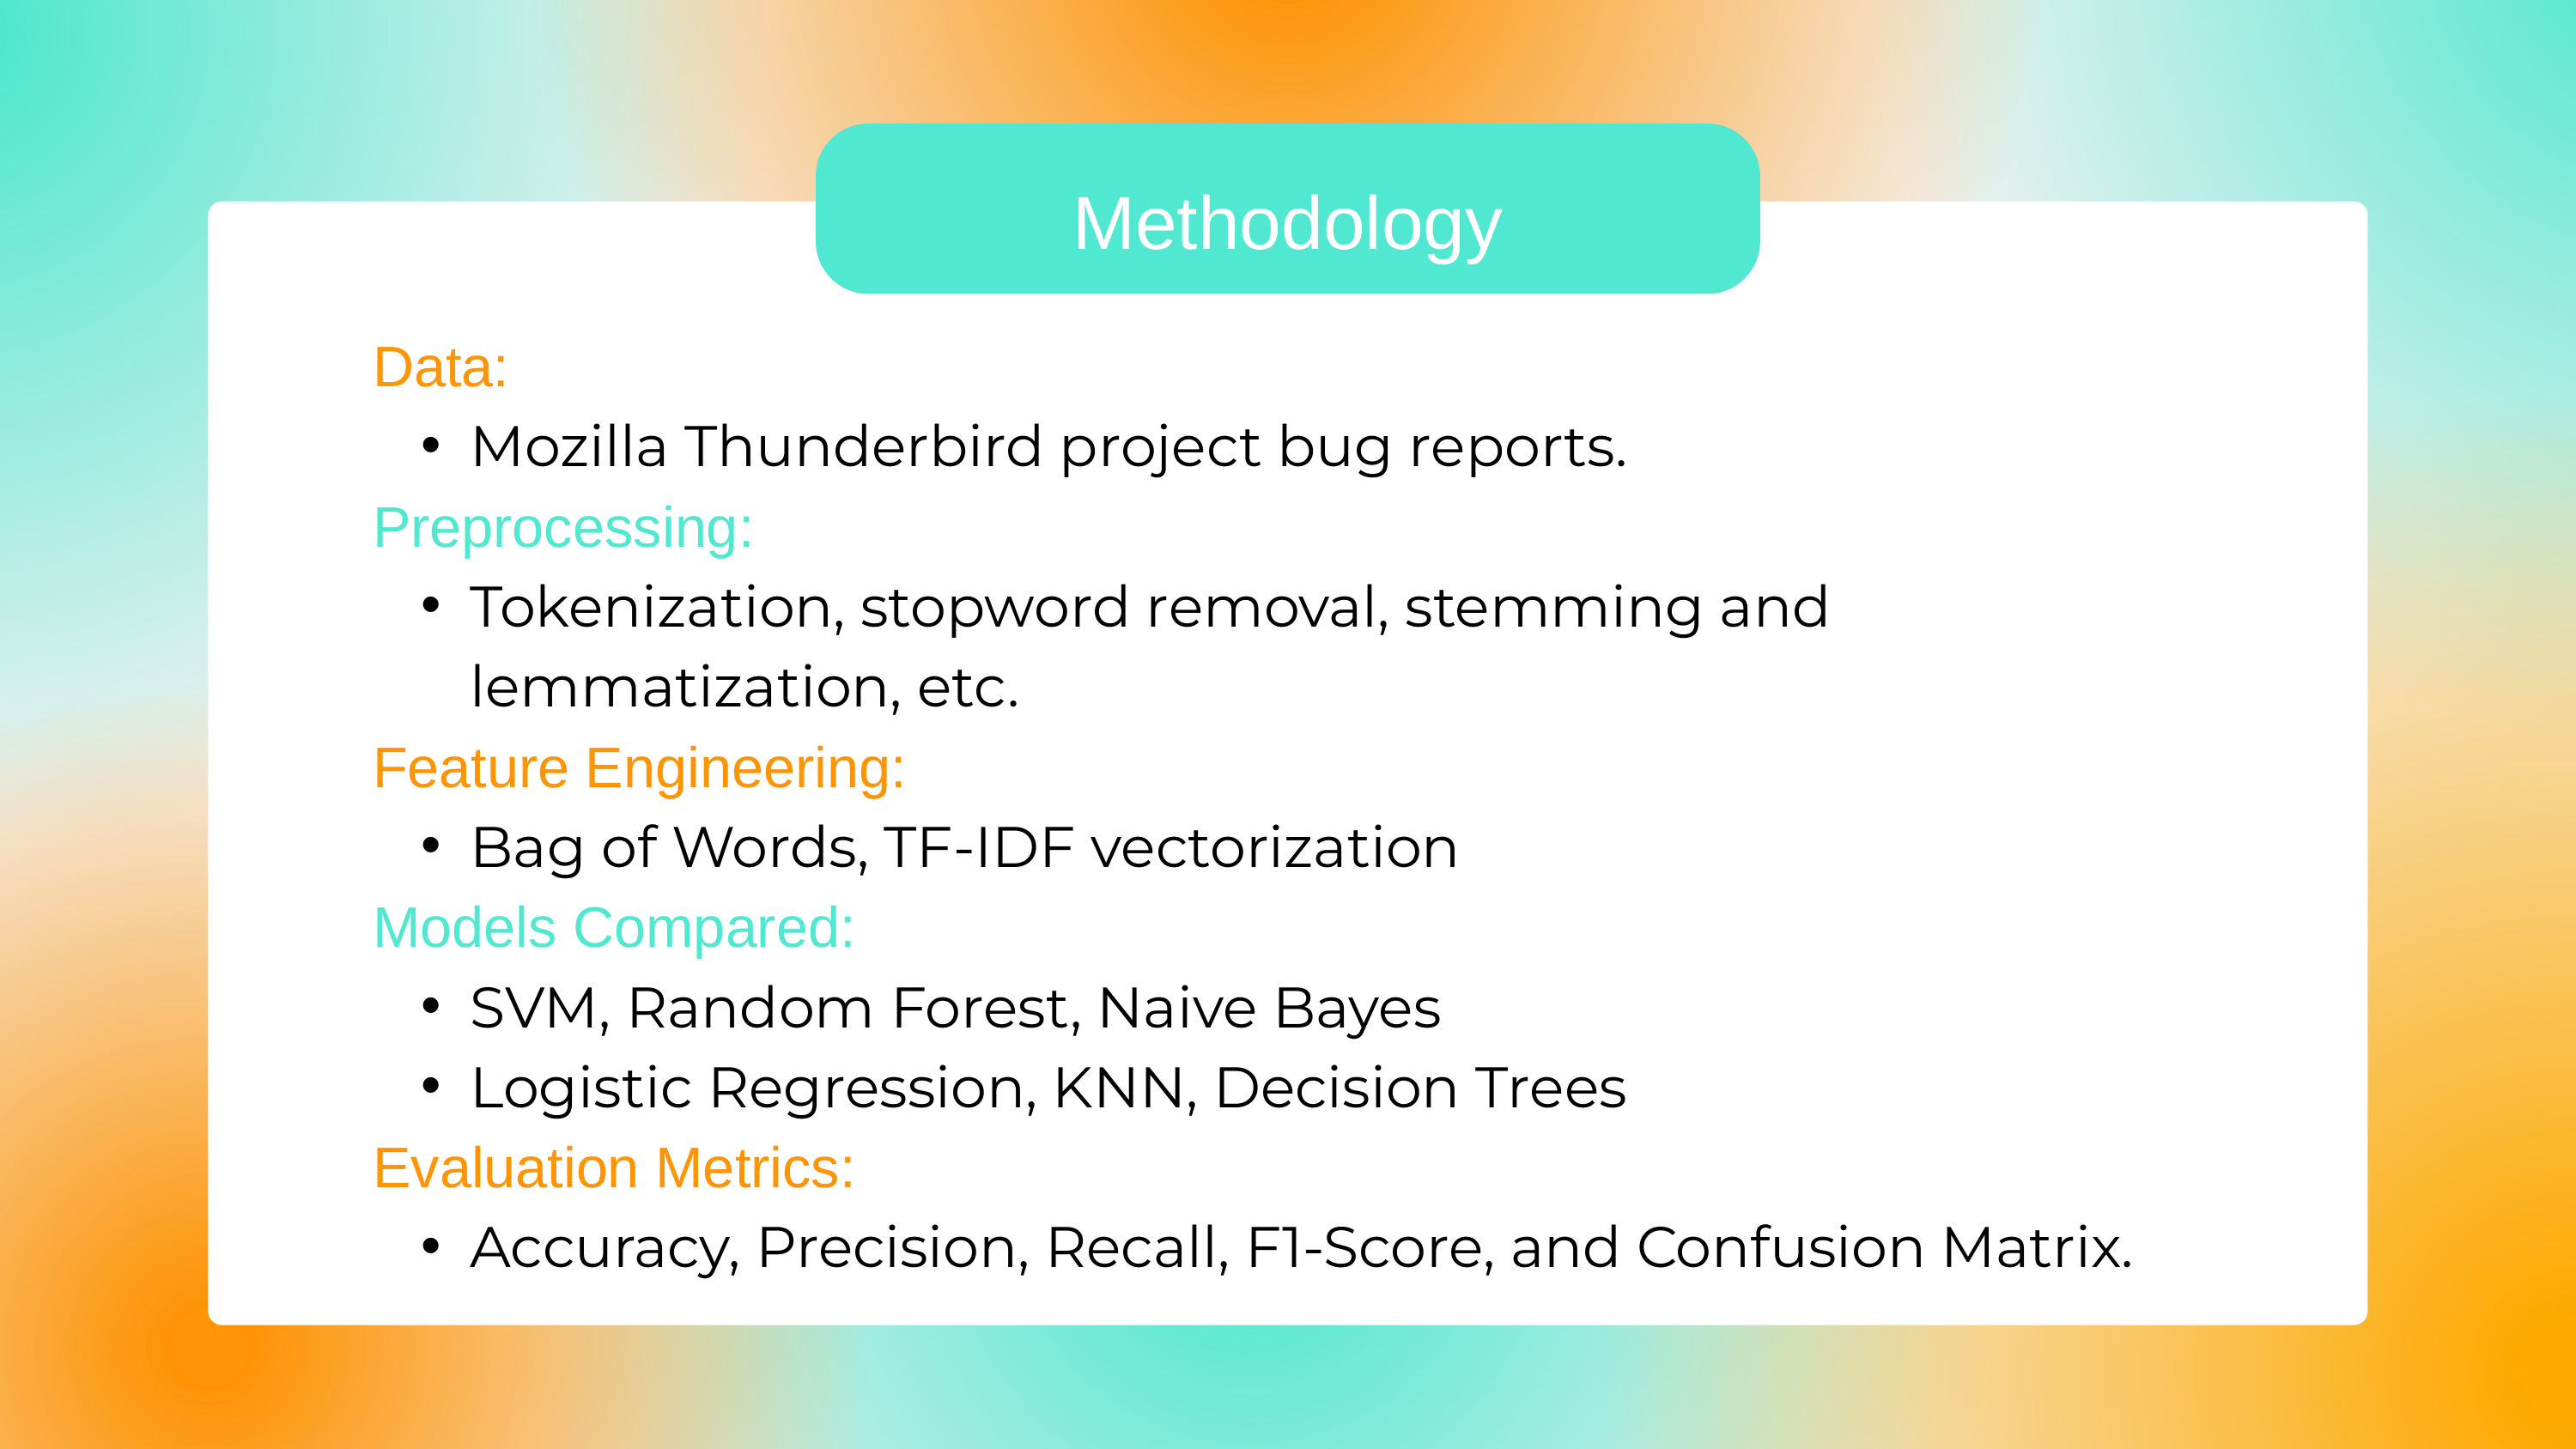

Methodology

Data:
Mozilla Thunderbird project bug reports.
Preprocessing:
Tokenization, stopword removal, stemming and lemmatization, etc.
Feature Engineering:
Bag of Words, TF-IDF vectorization
Models Compared:
SVM, Random Forest, Naive Bayes
Logistic Regression, KNN, Decision Trees
Evaluation Metrics:
Accuracy, Precision, Recall, F1-Score, and Confusion Matrix.